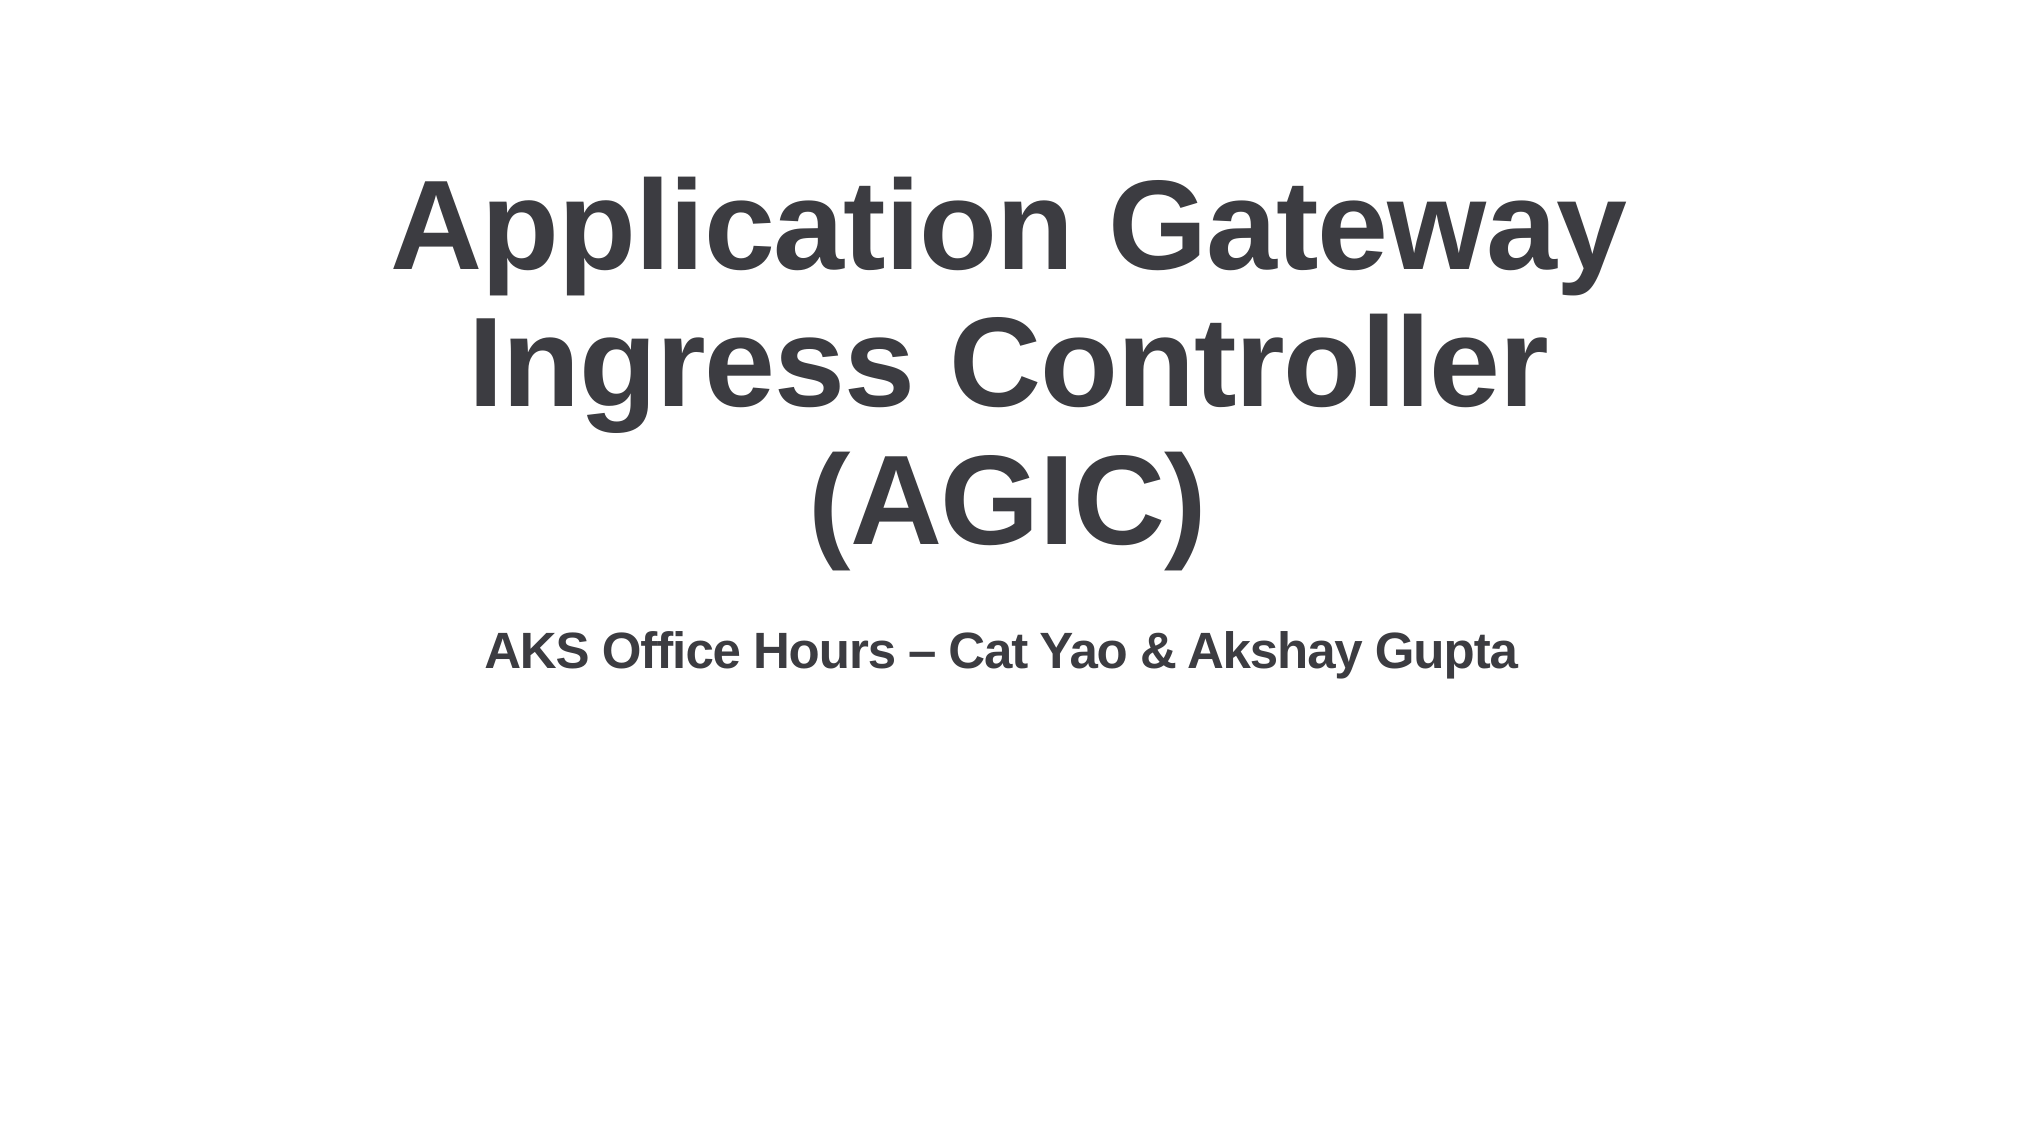

# Application Gateway Ingress Controller (AGIC)
AKS Office Hours – Cat Yao & Akshay Gupta